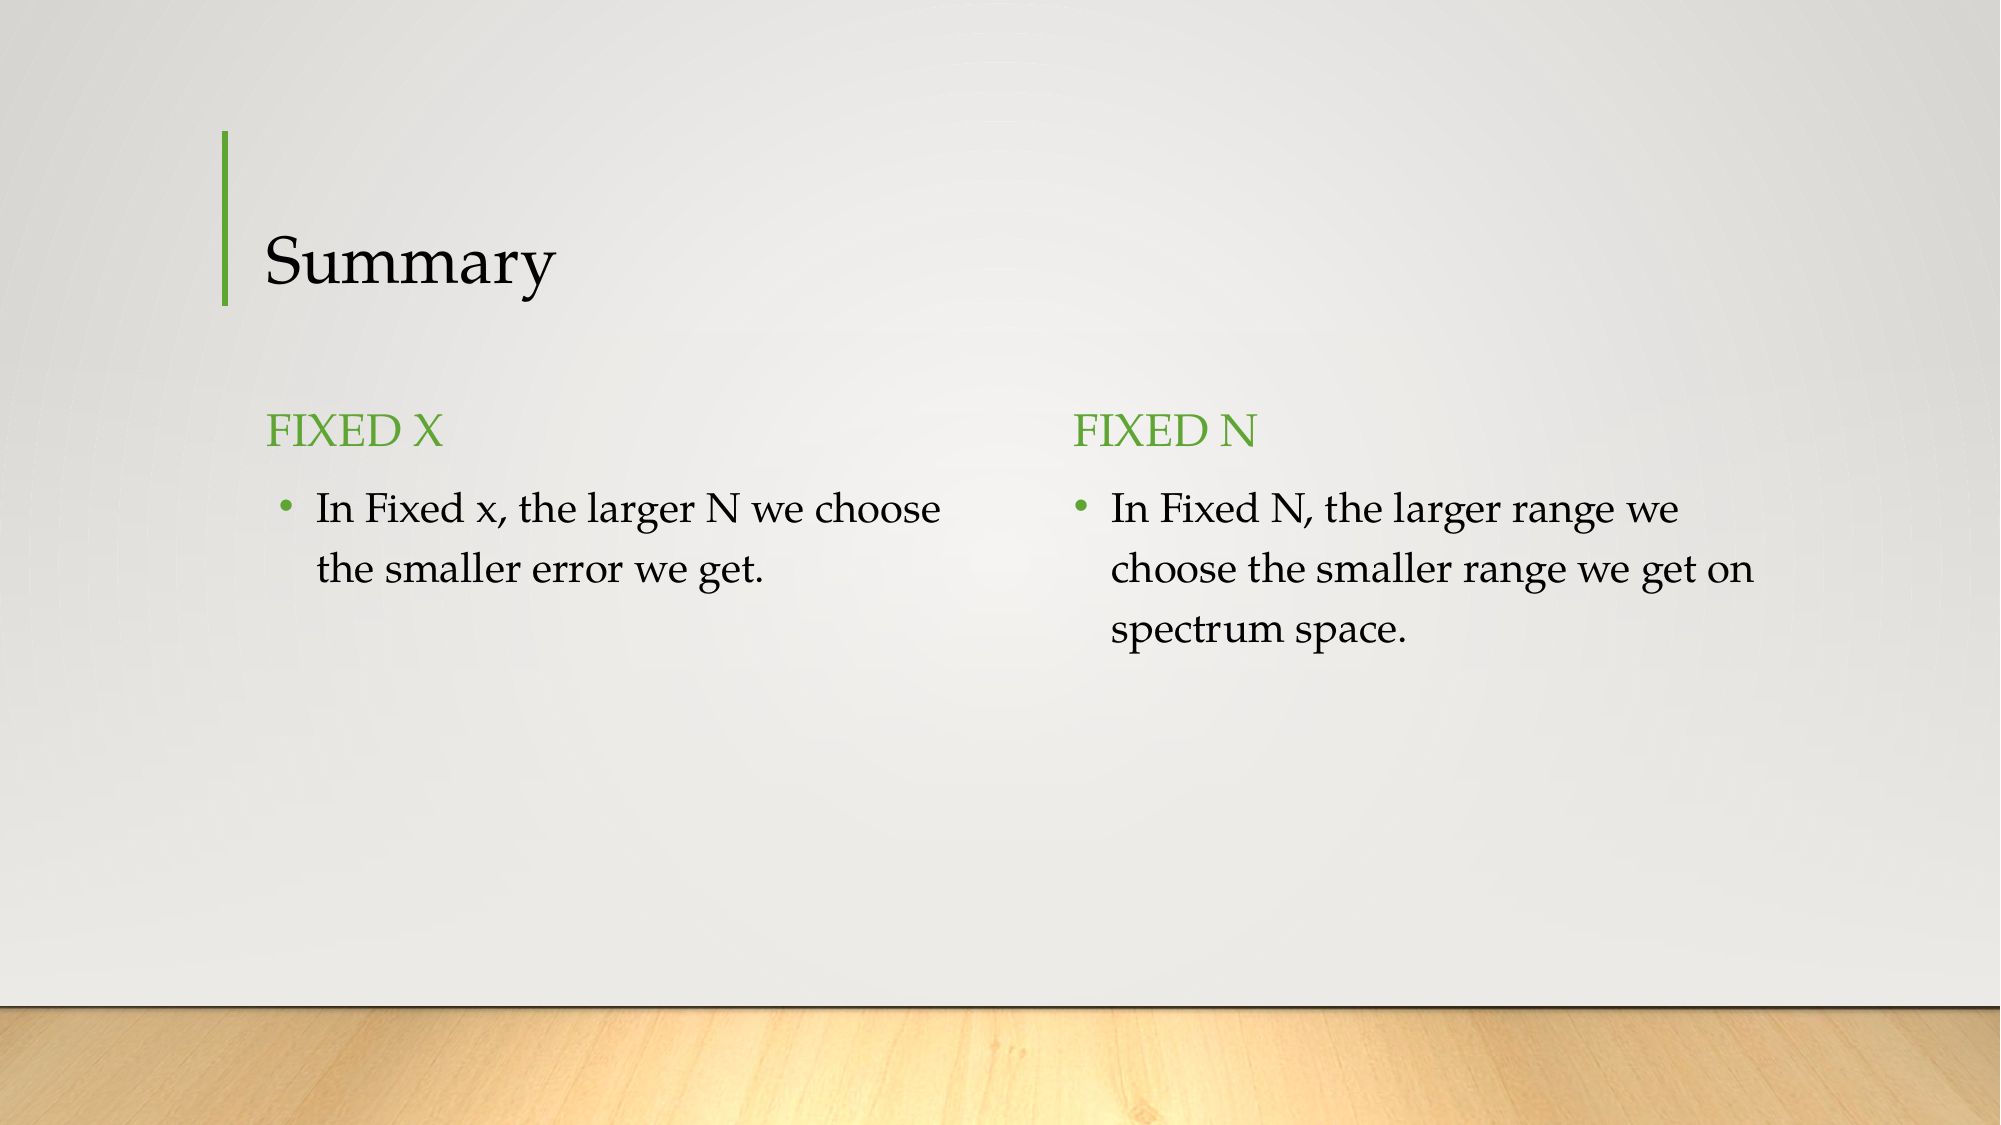

# Summary
Fixed x
Fixed N
In Fixed x, the larger N we choose the smaller error we get.
In Fixed N, the larger range we choose the smaller range we get on spectrum space.